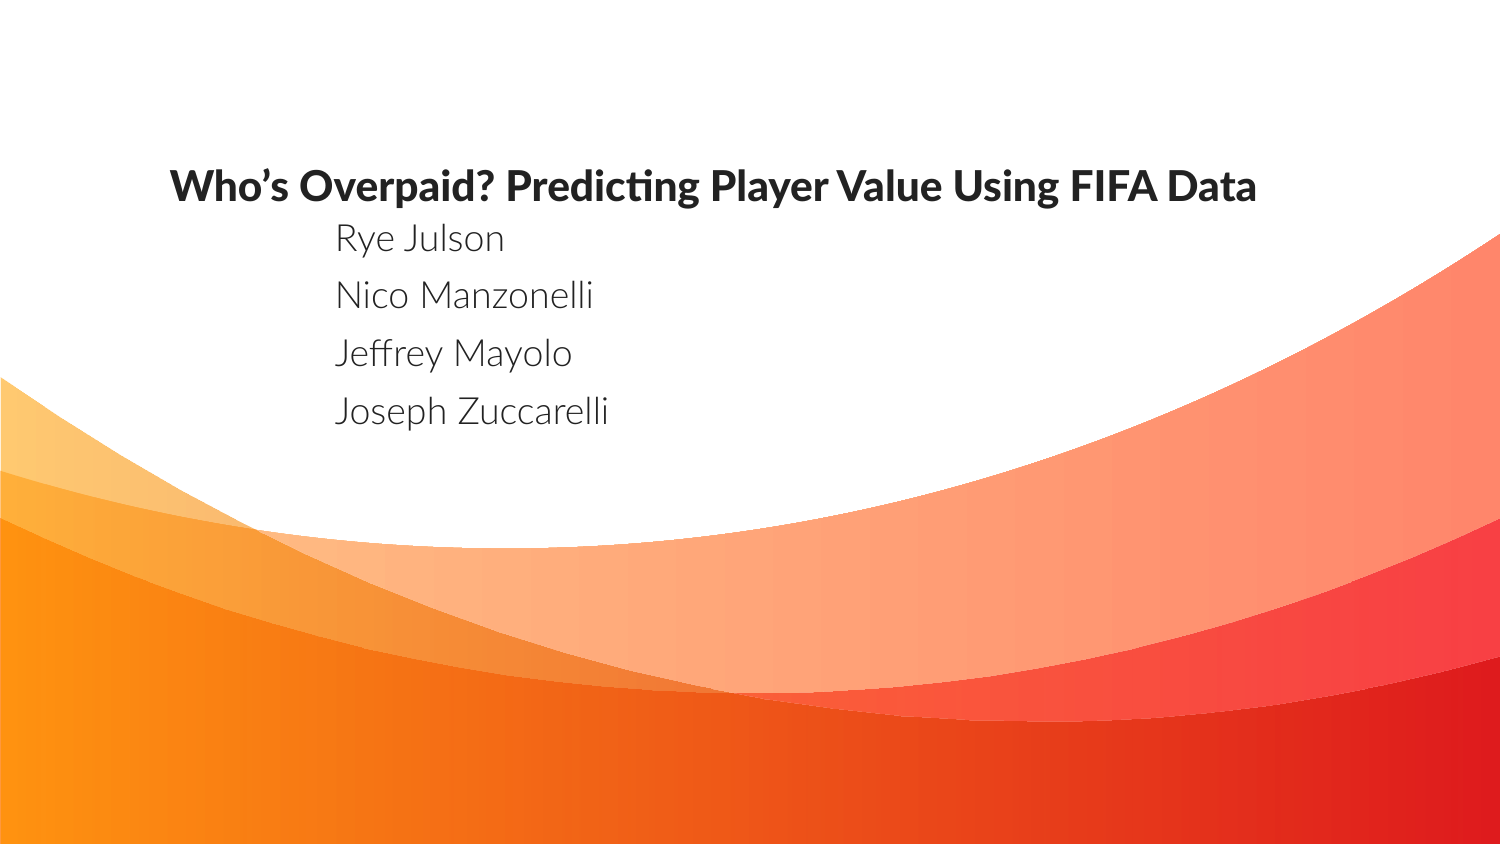

# Who’s Overpaid? Predicting Player Value Using FIFA Data

Rye Julson
Nico Manzonelli
Jeffrey Mayolo
Joseph Zuccarelli